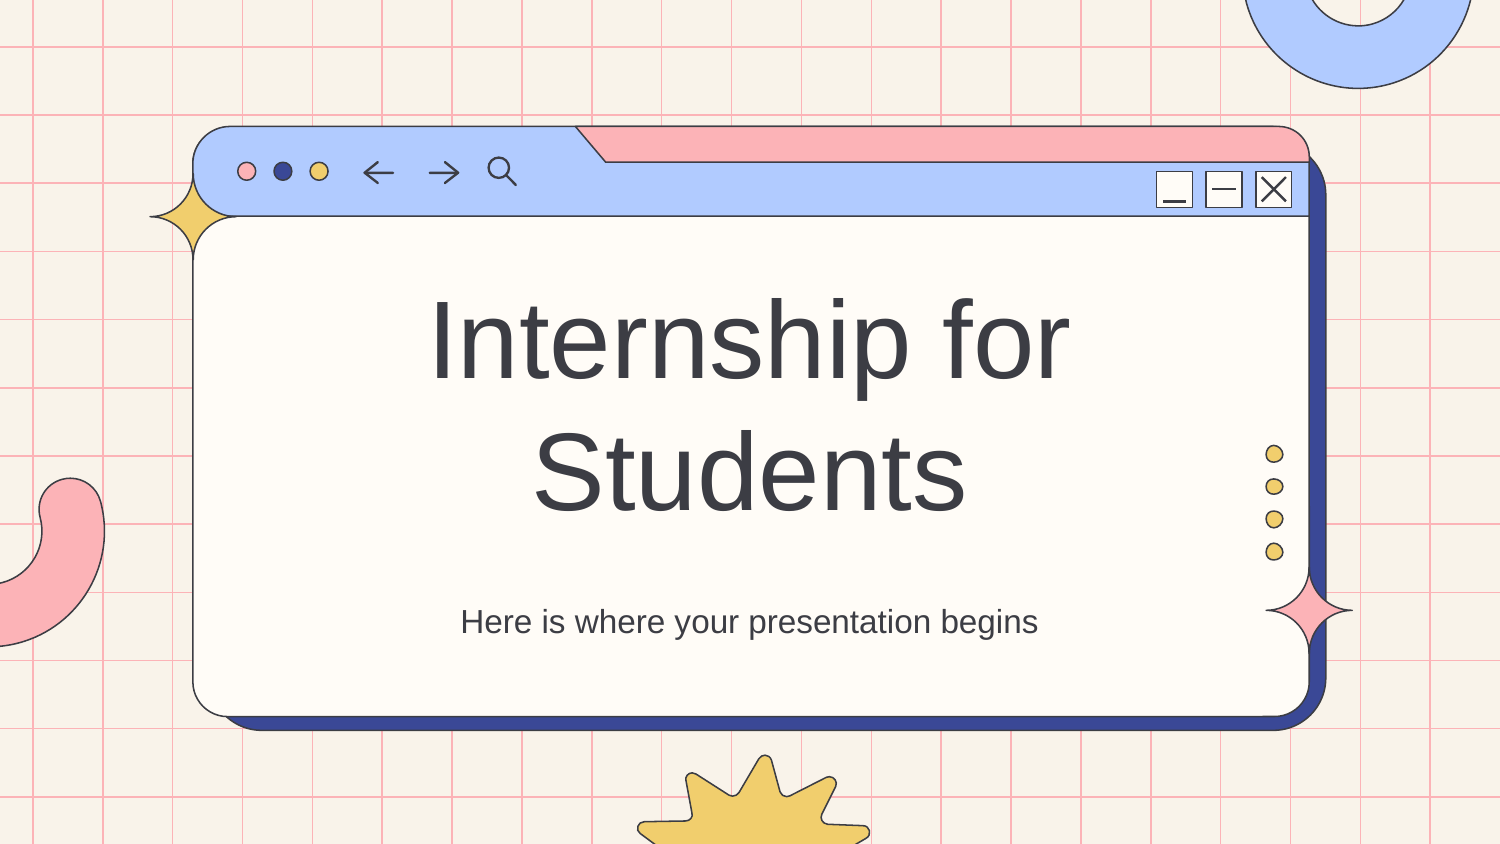

# Internship for Students

Here is where your presentation begins